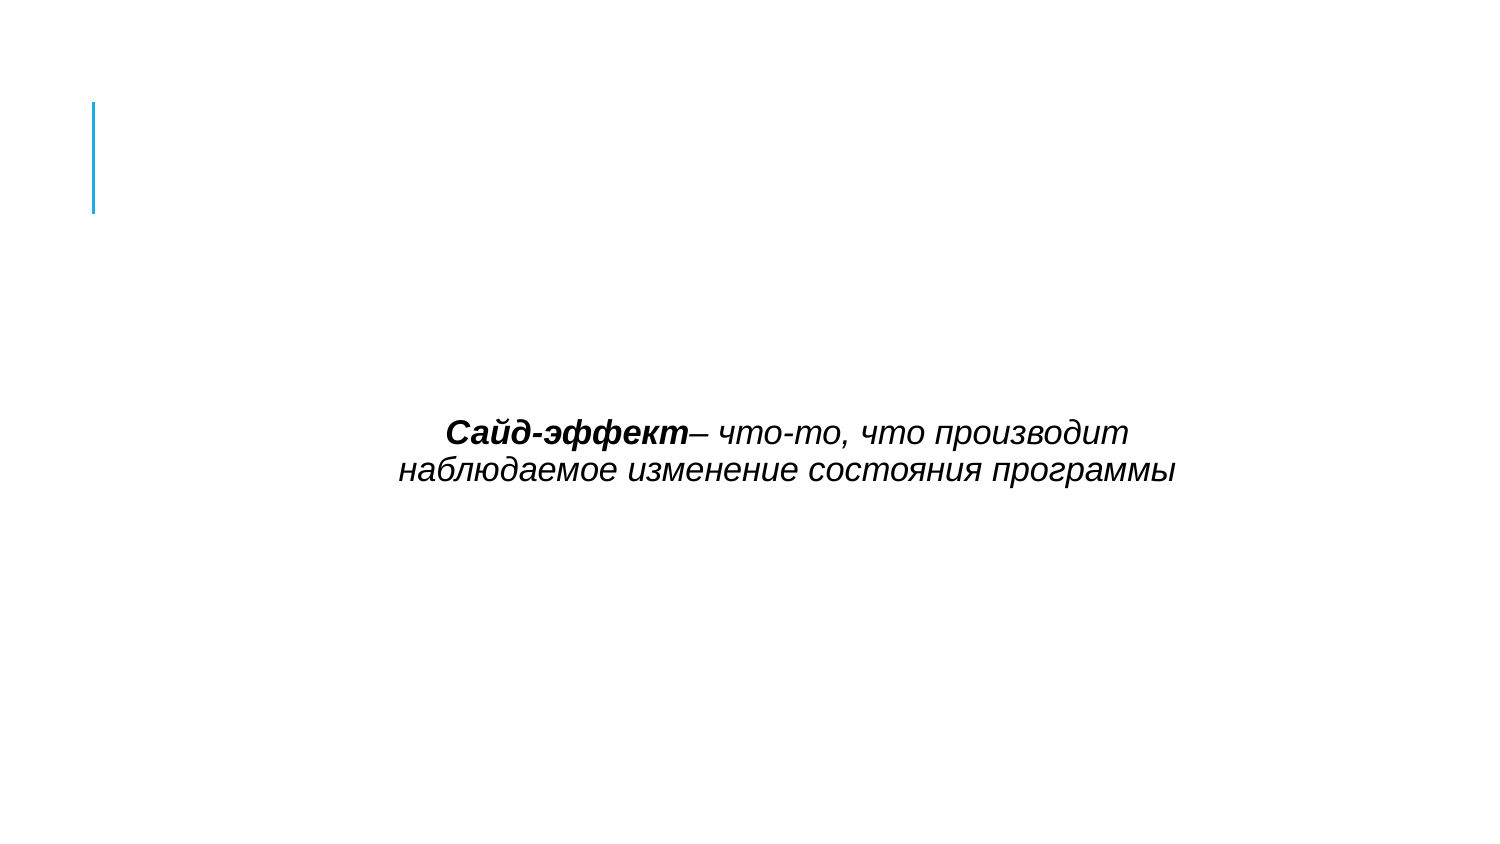

Сайд-эффект– что-то, что производит наблюдаемое изменение состояния программы